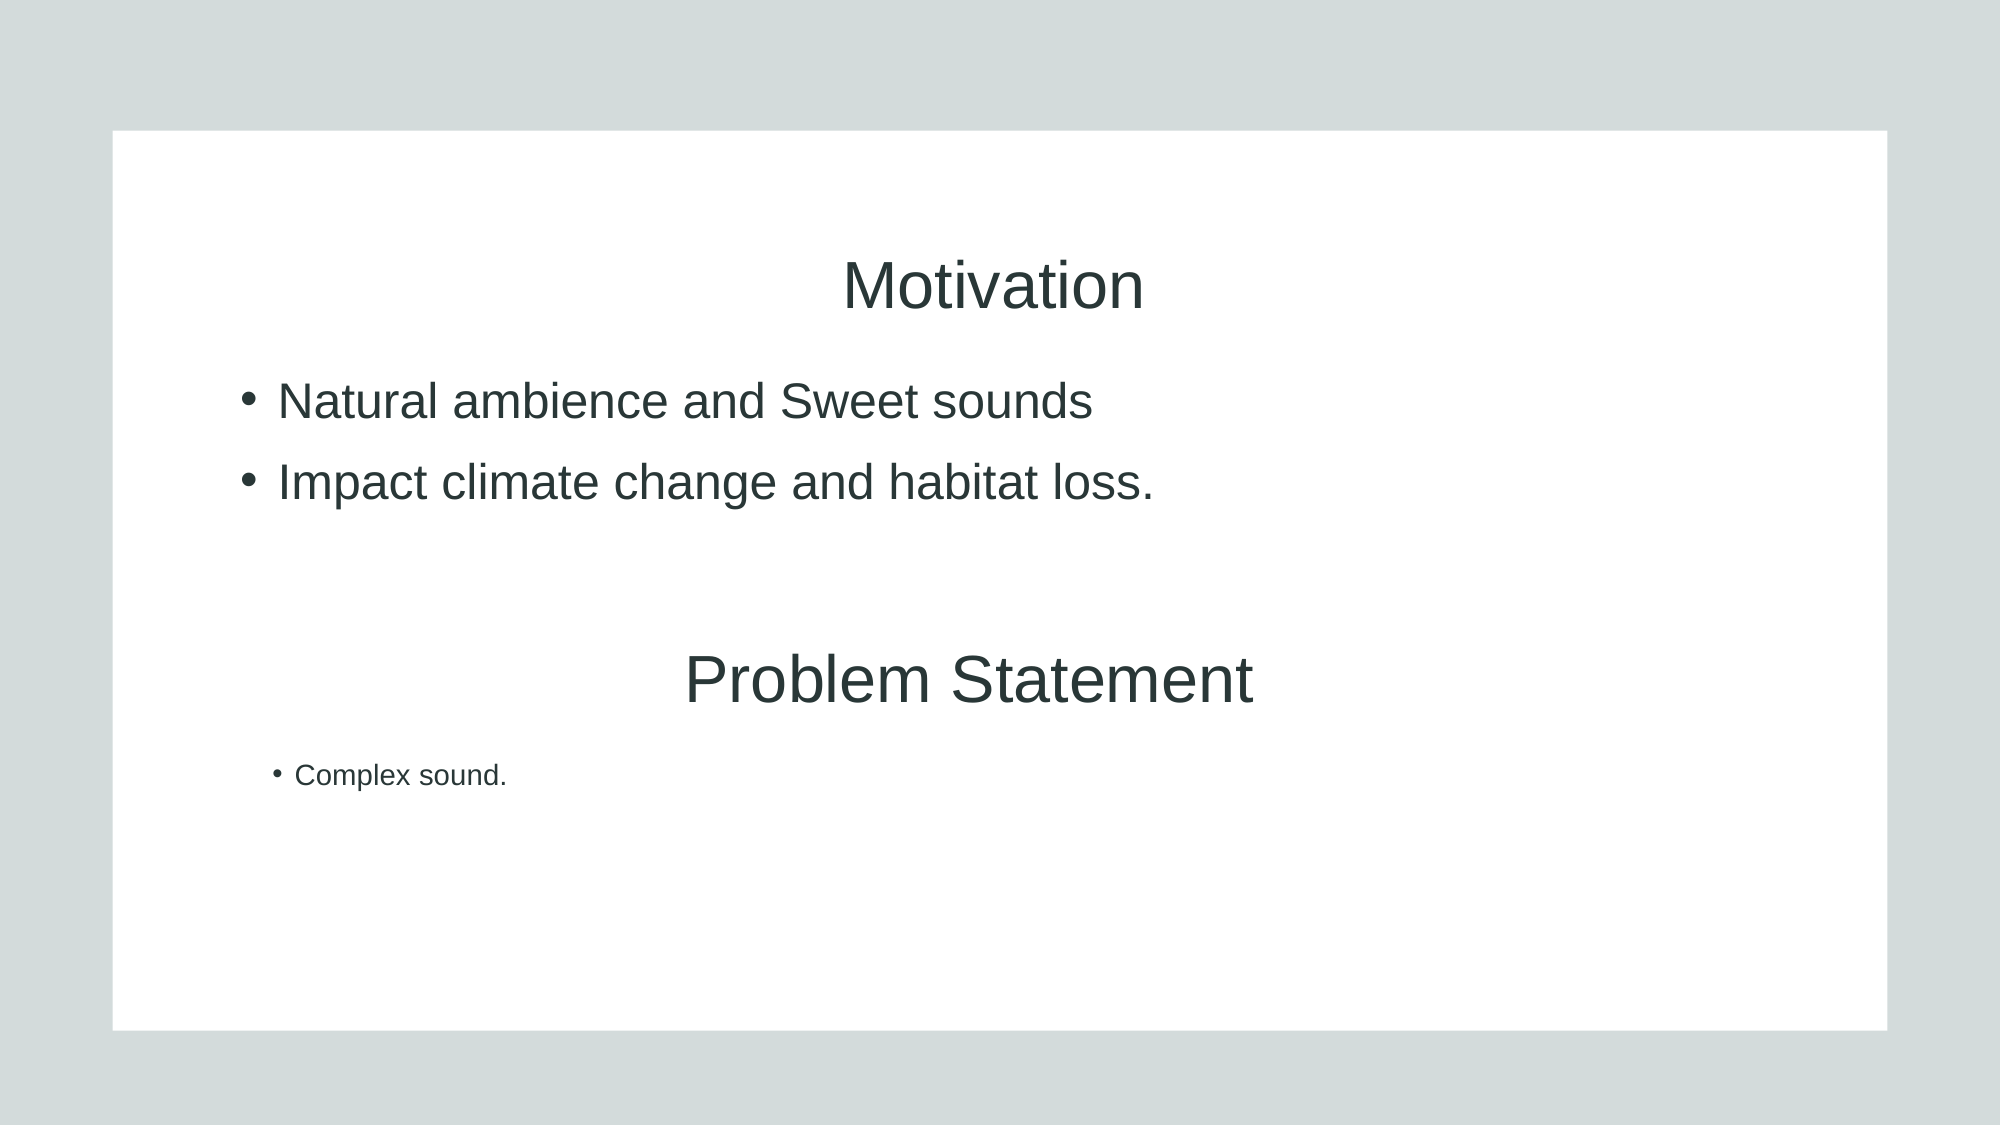

# Motivation
Natural ambience and Sweet sounds
Impact climate change and habitat loss.
Problem Statement
Complex sound.